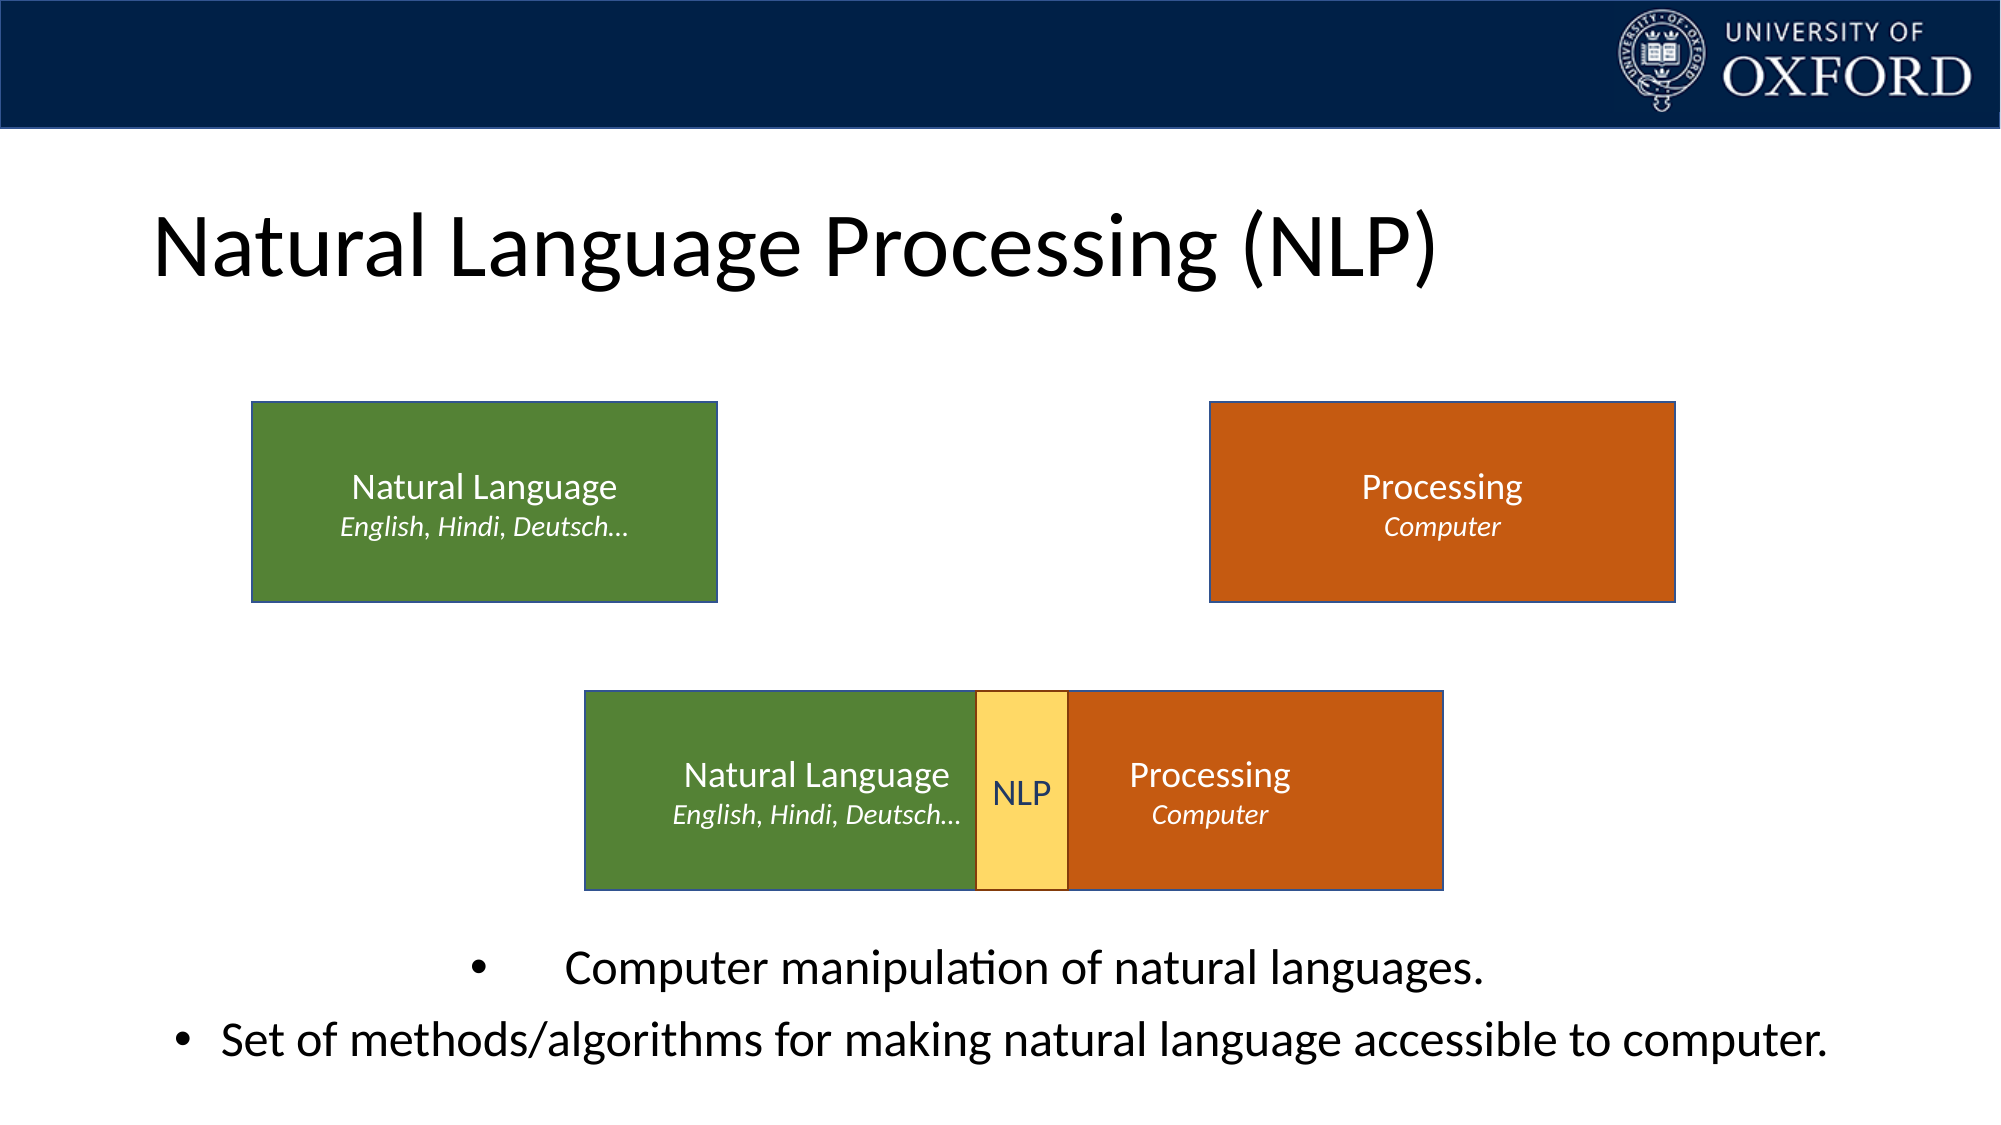

# Natural Language Processing (NLP)
Processing
Computer
Natural Language
English, Hindi, Deutsch…
NLP
Processing
Computer
Natural Language
English, Hindi, Deutsch…
Computer manipulation of natural languages.
Set of methods/algorithms for making natural language accessible to computer.